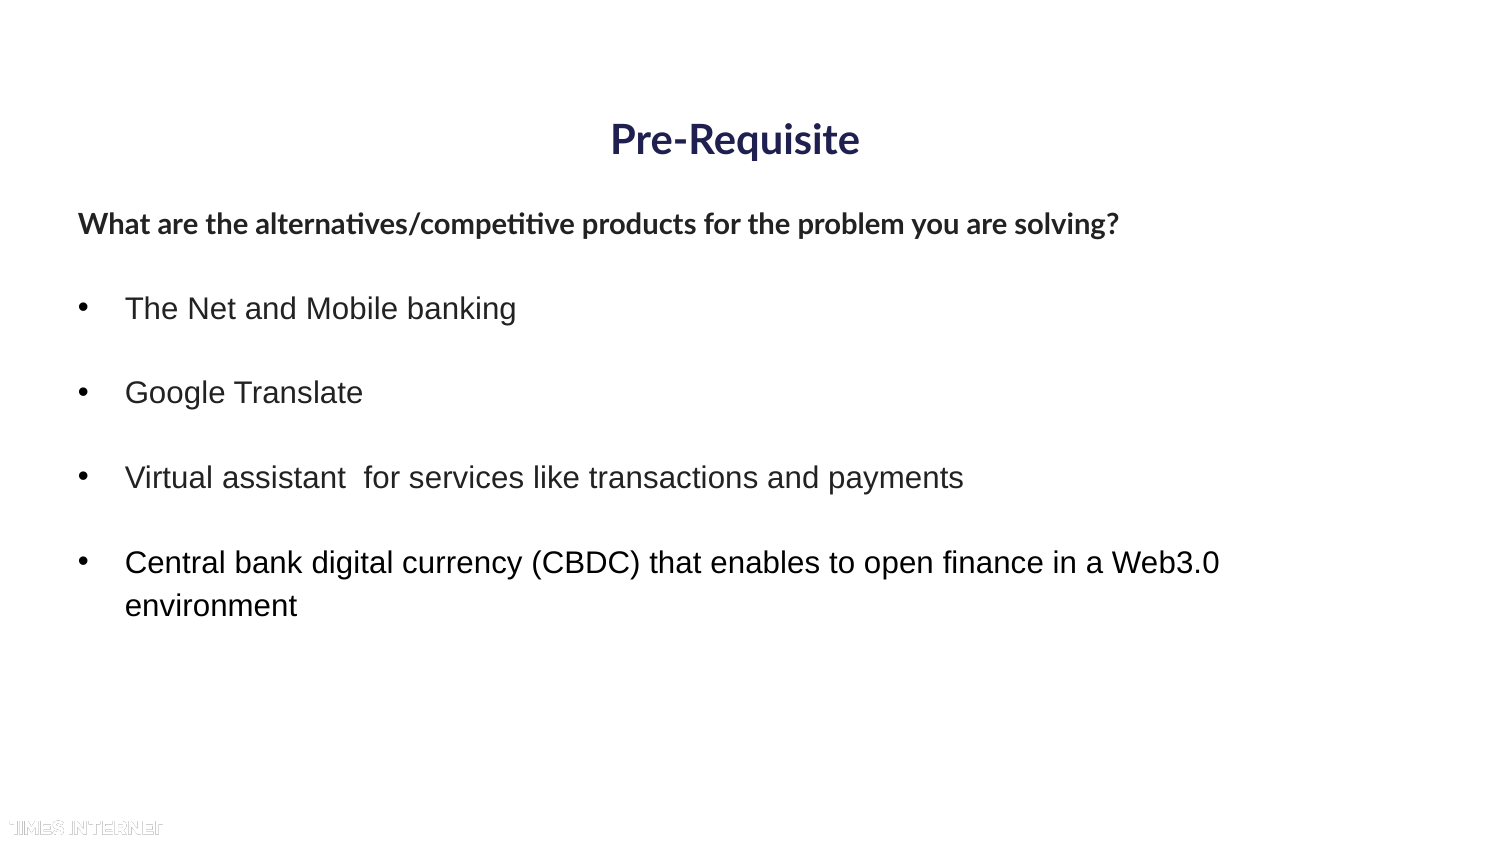

# Pre-Requisite
What are the alternatives/competitive products for the problem you are solving?
The Net and Mobile banking
Google Translate
Virtual assistant  for services like transactions and payments
Central bank digital currency (CBDC) that enables to open finance in a Web3.0 environment